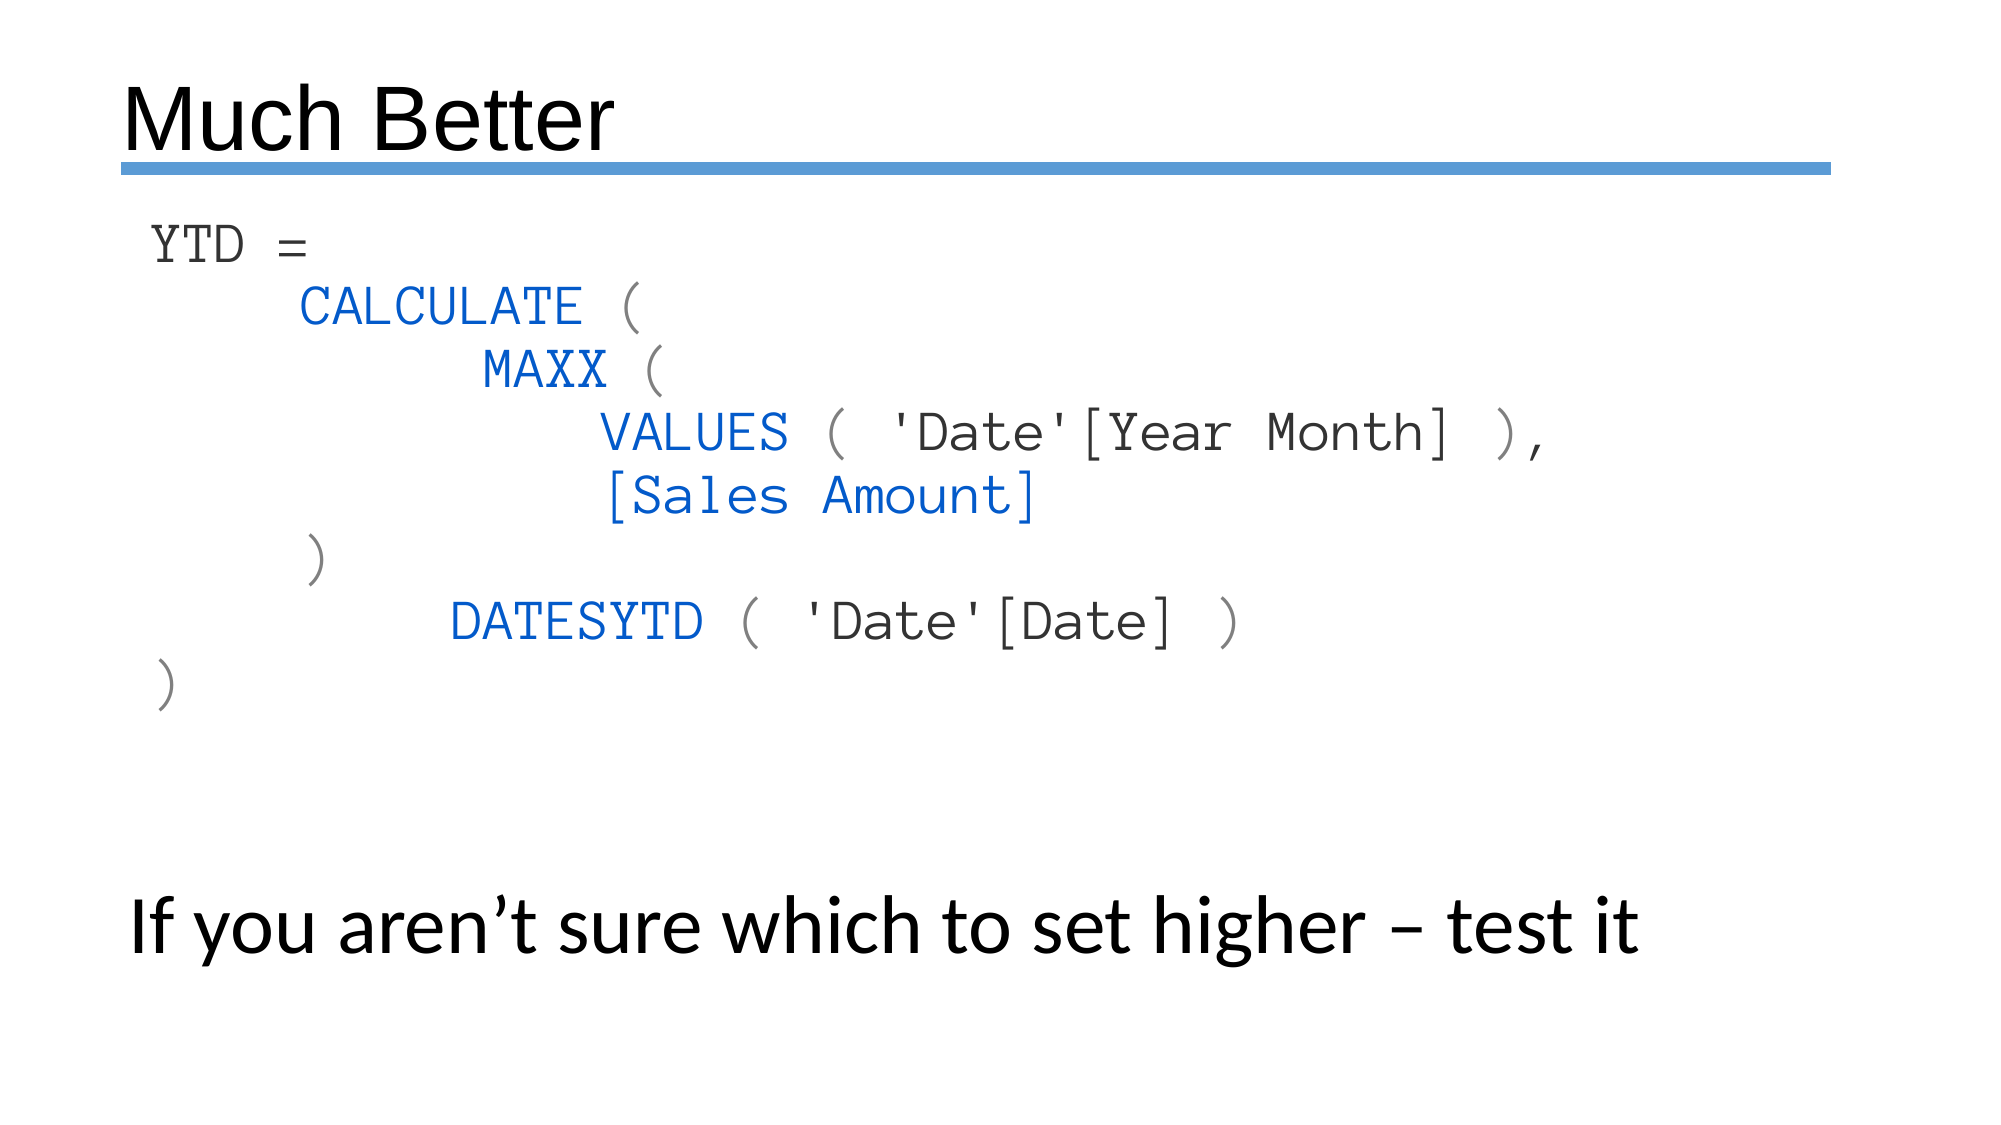

Much Better
YTD =
	CALCULATE (
    		 MAXX (
    			VALUES ( 'Date'[Year Month] ),
    			[Sales Amount]
	)
    		DATESYTD ( 'Date'[Date] )
)
If you aren’t sure which to set higher – test it